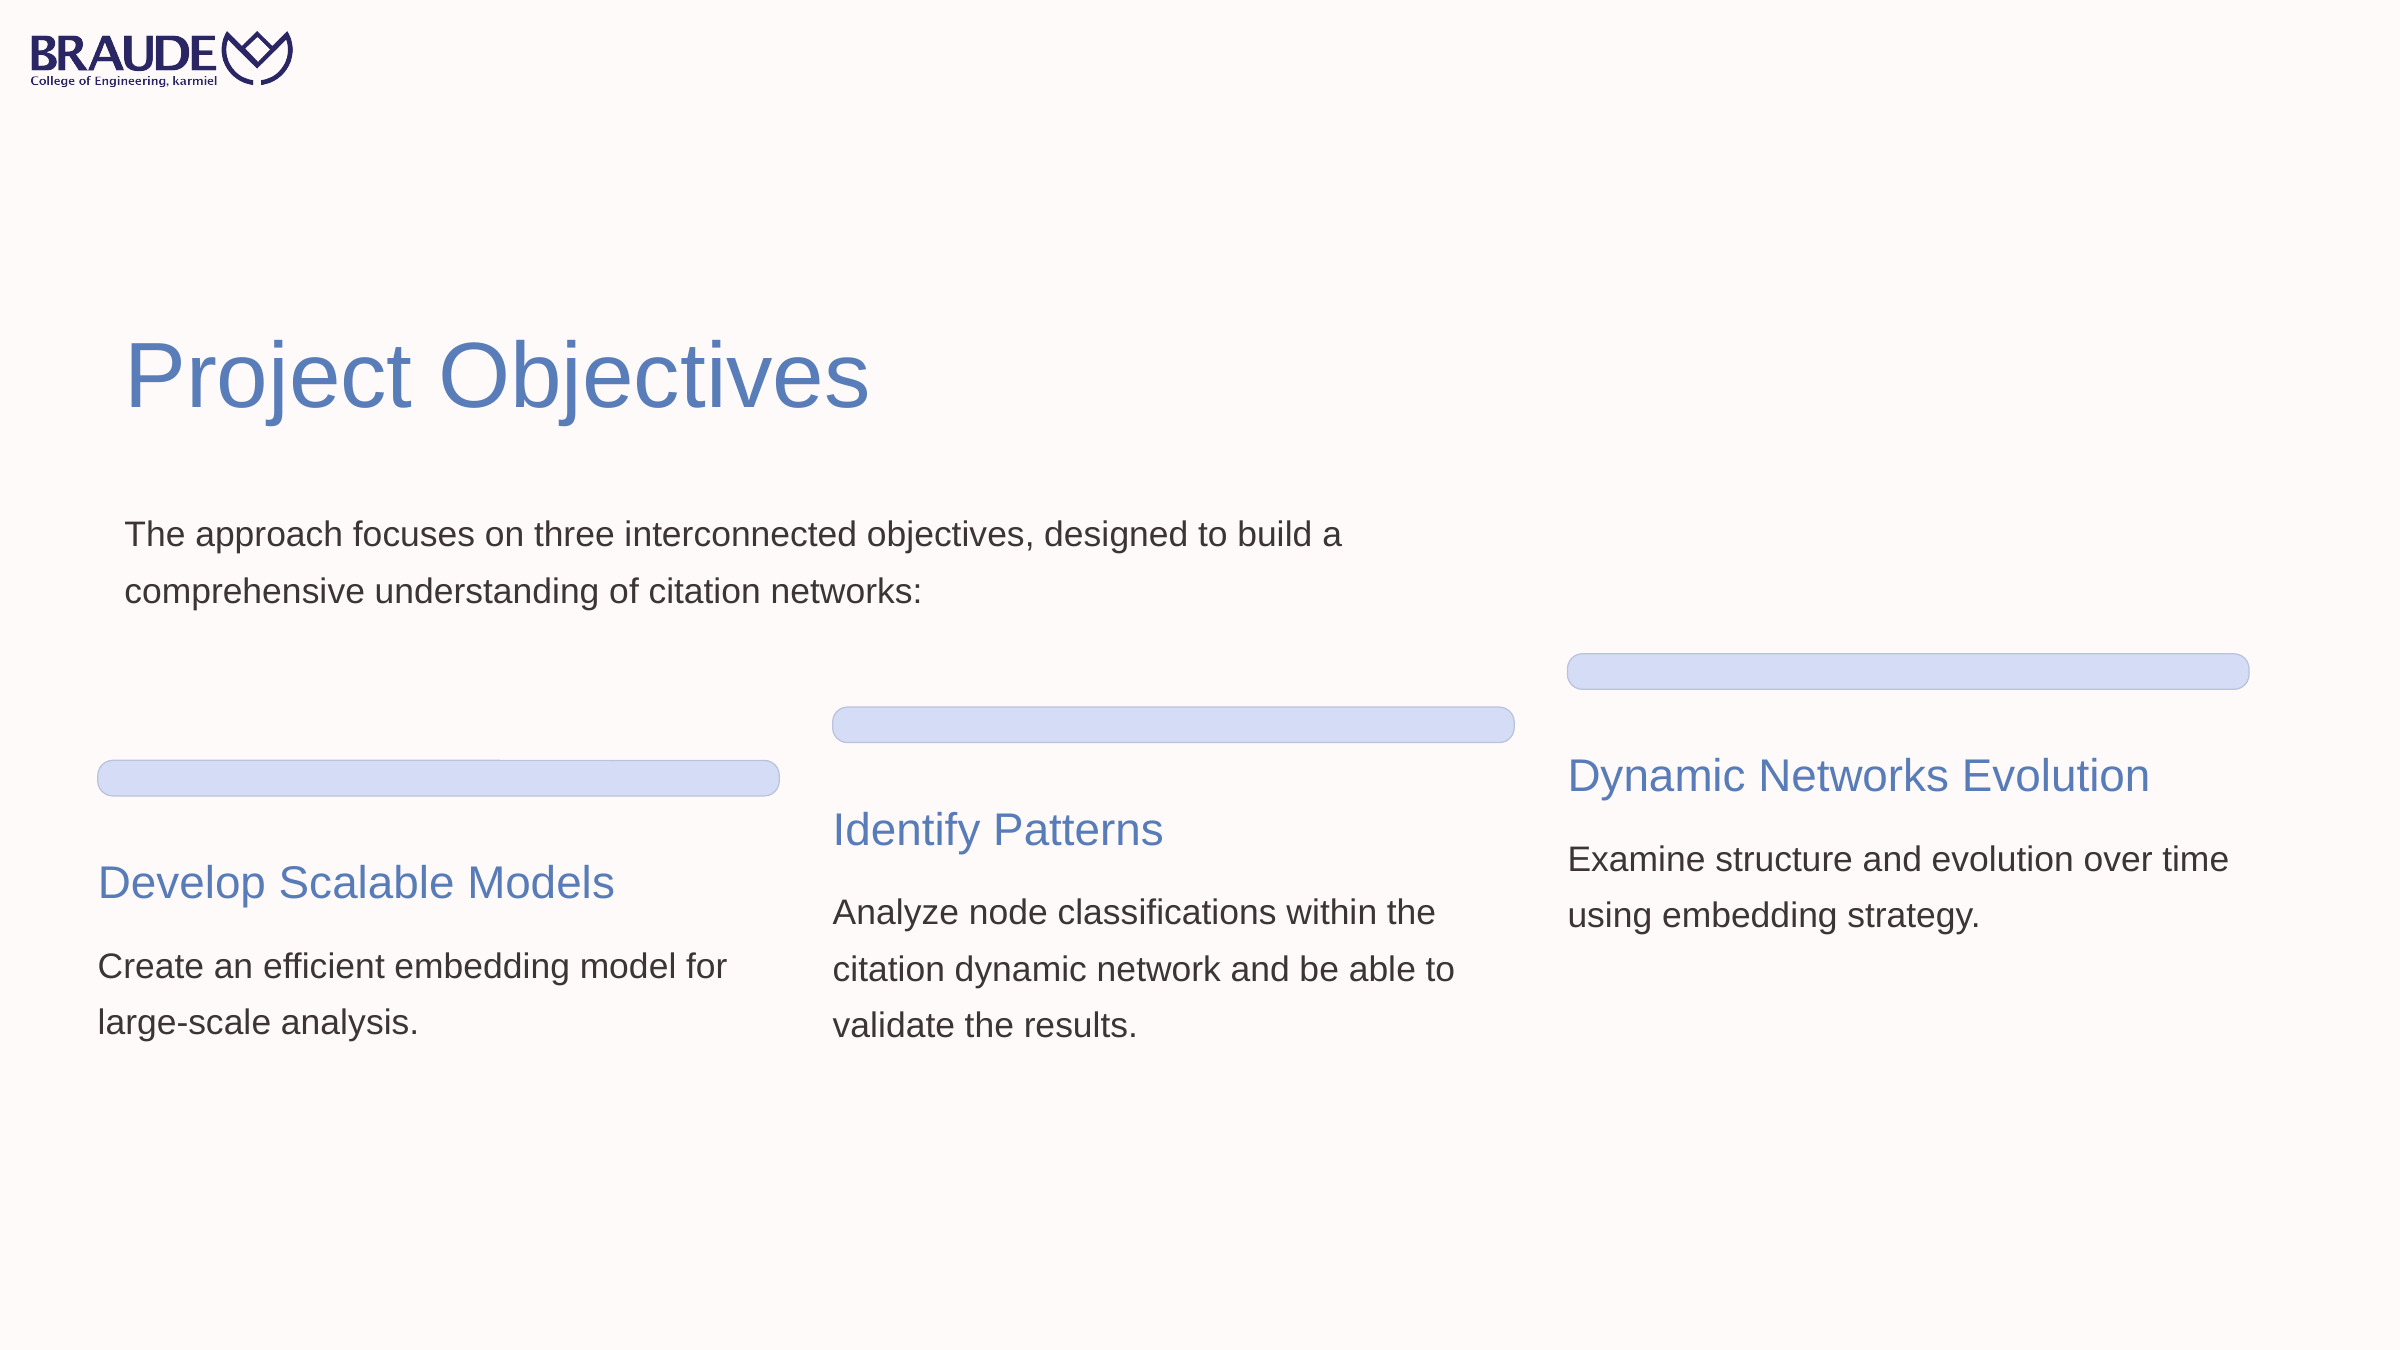

Project Objectives
The approach focuses on three interconnected objectives, designed to build a comprehensive understanding of citation networks:

Dynamic Networks Evolution

Identify Patterns
Examine structure and evolution over time using embedding strategy.
Develop Scalable Models
Analyze node classifications within the citation dynamic network and be able to validate the results.
Create an efficient embedding model for large-scale analysis.